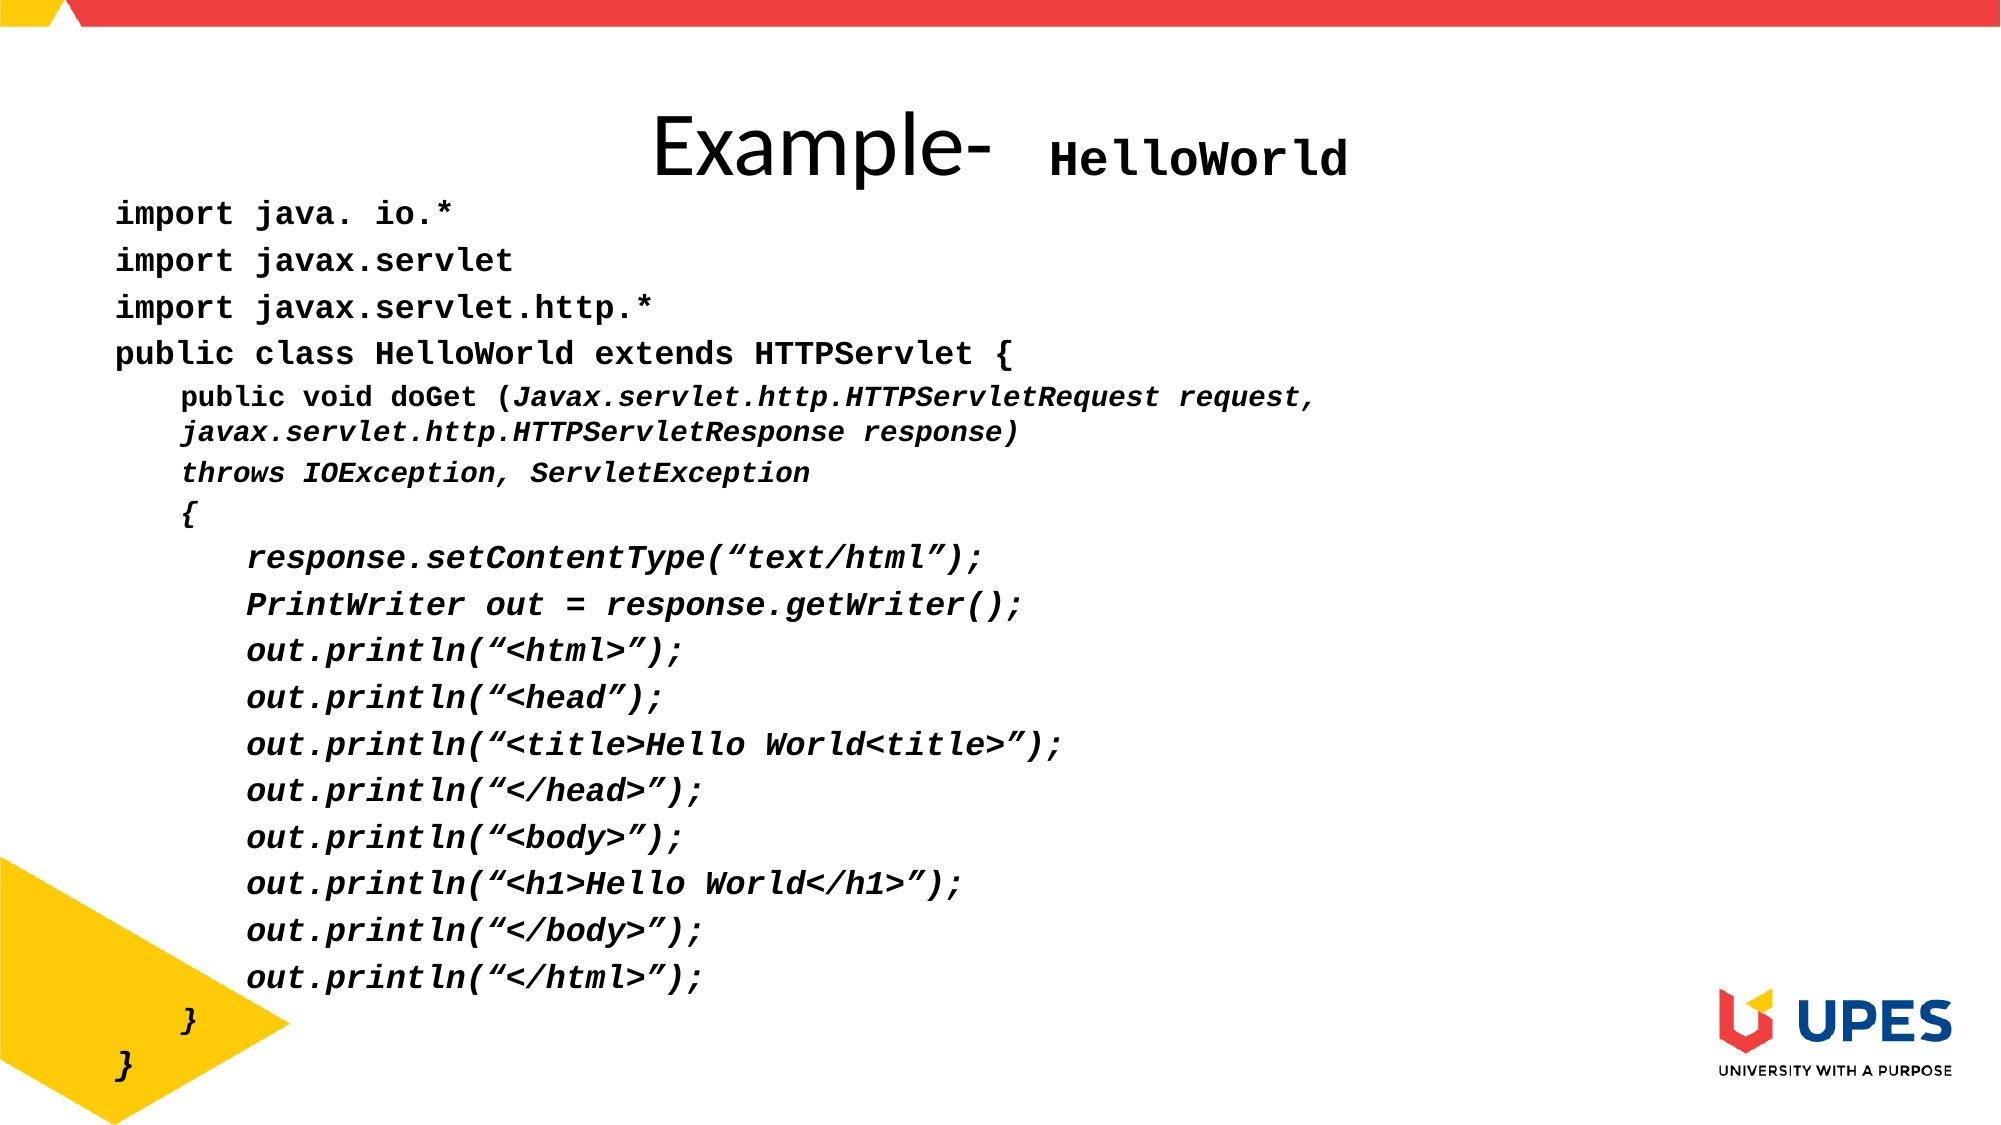

# Example- HelloWorld

import java. io.*
import javax.servlet
import javax.servlet.http.*
public class HelloWorld extends HTTPServlet {
public void doGet (Javax.servlet.http.HTTPServletRequest request, javax.servlet.http.HTTPServletResponse response)
throws IOException, ServletException
{
response.setContentType(“text/html”);
PrintWriter out = response.getWriter();
out.println(“<html>”);
out.println(“<head”);
out.println(“<title>Hello World<title>”);
out.println(“</head>”);
out.println(“<body>”);
out.println(“<h1>Hello World</h1>”);
out.println(“</body>”);
out.println(“</html>”);
}
}